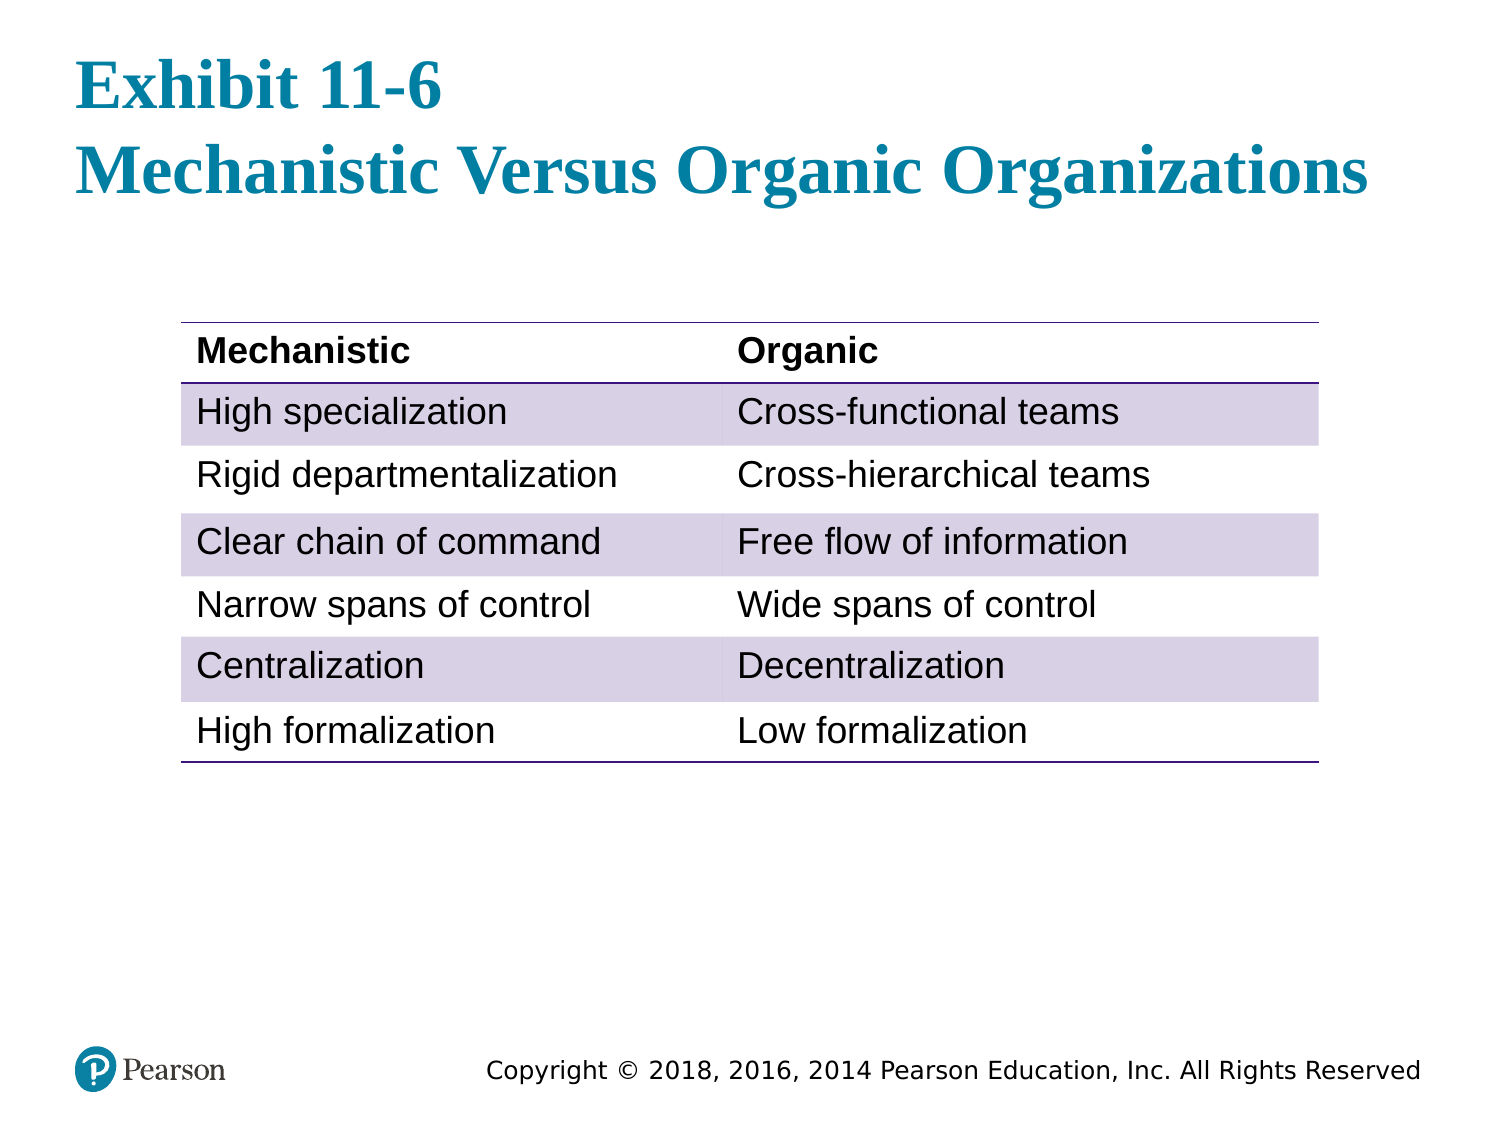

# Exhibit 11-6 Mechanistic Versus Organic Organizations
| Mechanistic | Organic |
| --- | --- |
| High specialization | Cross-functional teams |
| Rigid departmentalization | Cross-hierarchical teams |
| Clear chain of command | Free flow of information |
| Narrow spans of control | Wide spans of control |
| Centralization | Decentralization |
| High formalization | Low formalization |